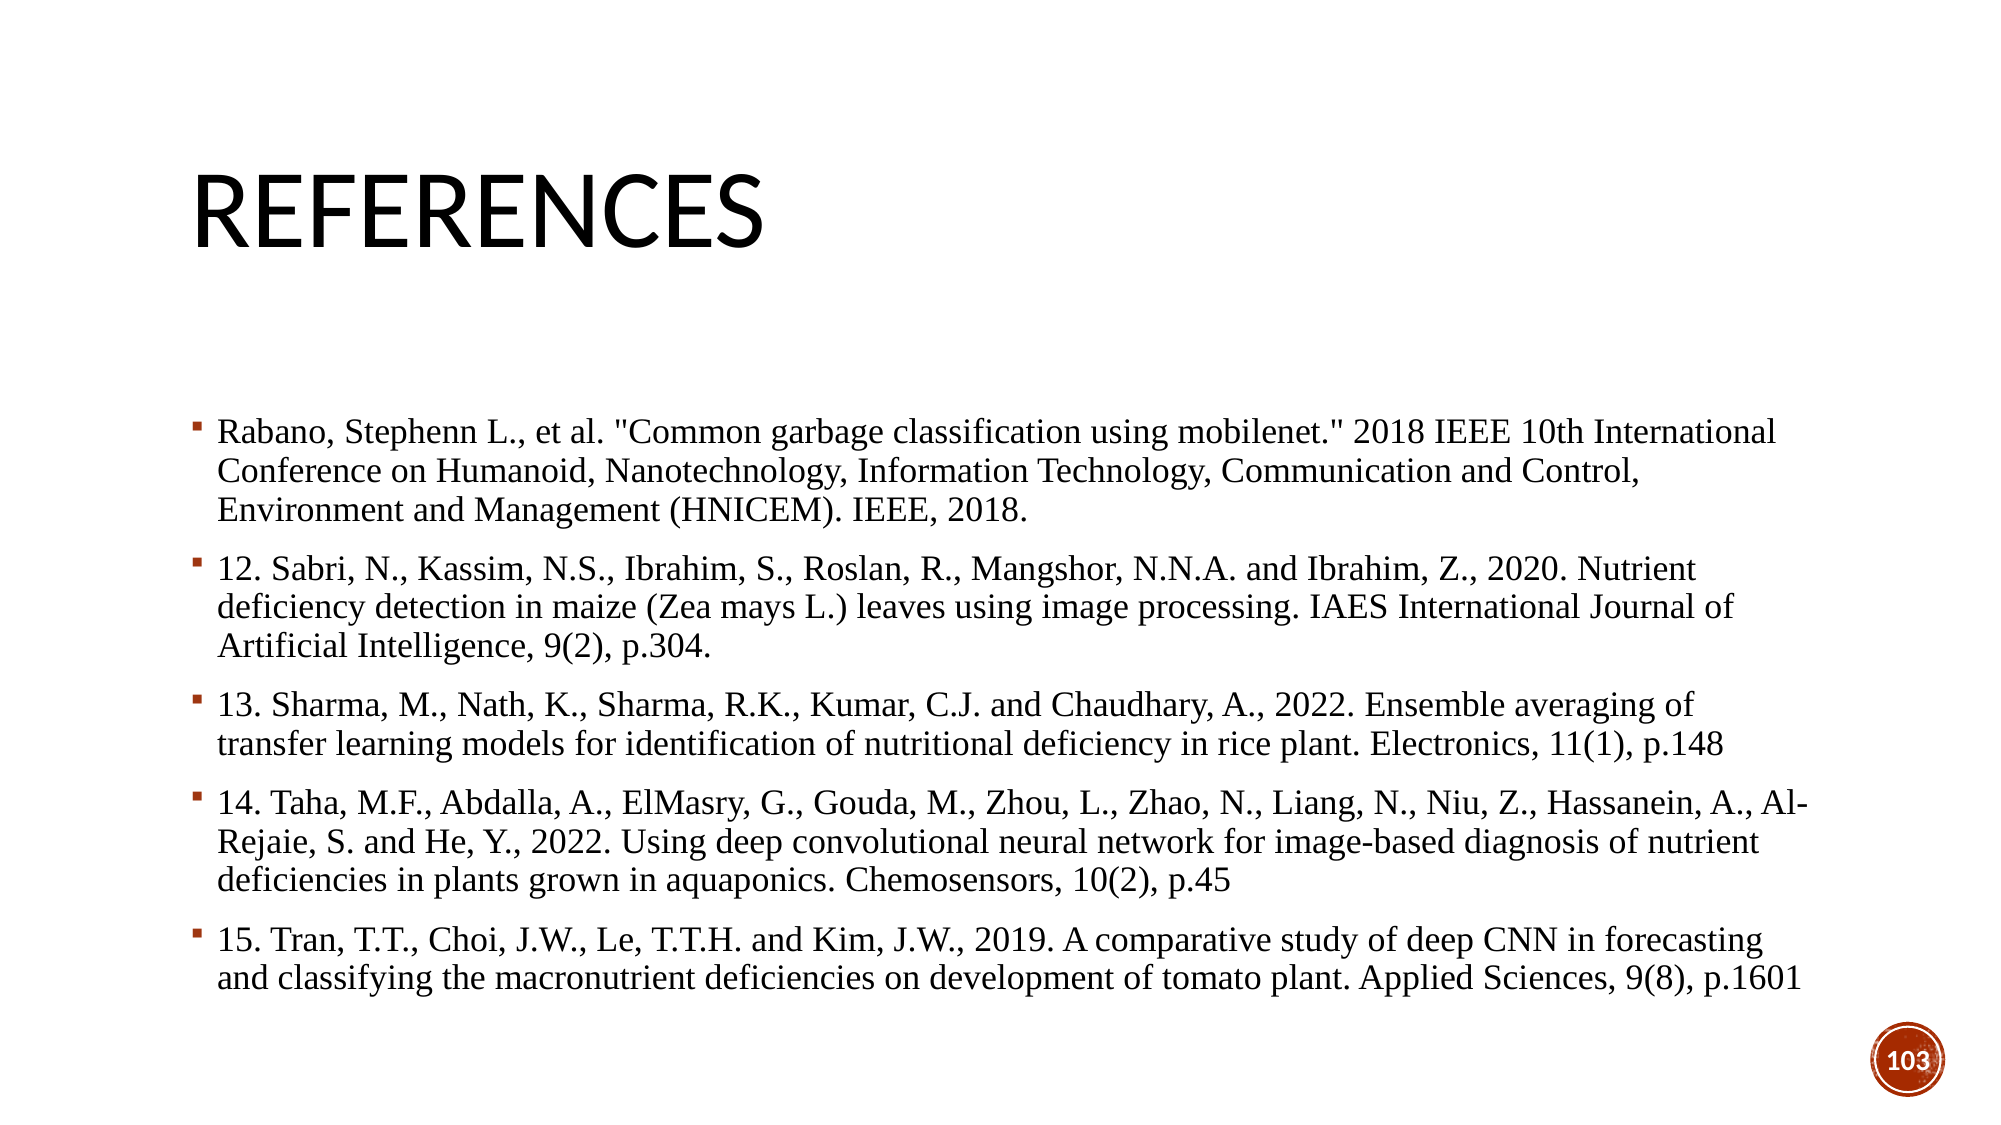

# REFERENCES

Rabano, Stephenn L., et al. "Common garbage classification using mobilenet." 2018 IEEE 10th International Conference on Humanoid, Nanotechnology, Information Technology, Communication and Control, Environment and Management (HNICEM). IEEE, 2018.
12. Sabri, N., Kassim, N.S., Ibrahim, S., Roslan, R., Mangshor, N.N.A. and Ibrahim, Z., 2020. Nutrient deficiency detection in maize (Zea mays L.) leaves using image processing. IAES International Journal of Artificial Intelligence, 9(2), p.304.
13. Sharma, M., Nath, K., Sharma, R.K., Kumar, C.J. and Chaudhary, A., 2022. Ensemble averaging of transfer learning models for identification of nutritional deficiency in rice plant. Electronics, 11(1), p.148
14. Taha, M.F., Abdalla, A., ElMasry, G., Gouda, M., Zhou, L., Zhao, N., Liang, N., Niu, Z., Hassanein, A., Al-Rejaie, S. and He, Y., 2022. Using deep convolutional neural network for image-based diagnosis of nutrient deficiencies in plants grown in aquaponics. Chemosensors, 10(2), p.45
15. Tran, T.T., Choi, J.W., Le, T.T.H. and Kim, J.W., 2019. A comparative study of deep CNN in forecasting and classifying the macronutrient deficiencies on development of tomato plant. Applied Sciences, 9(8), p.1601

103